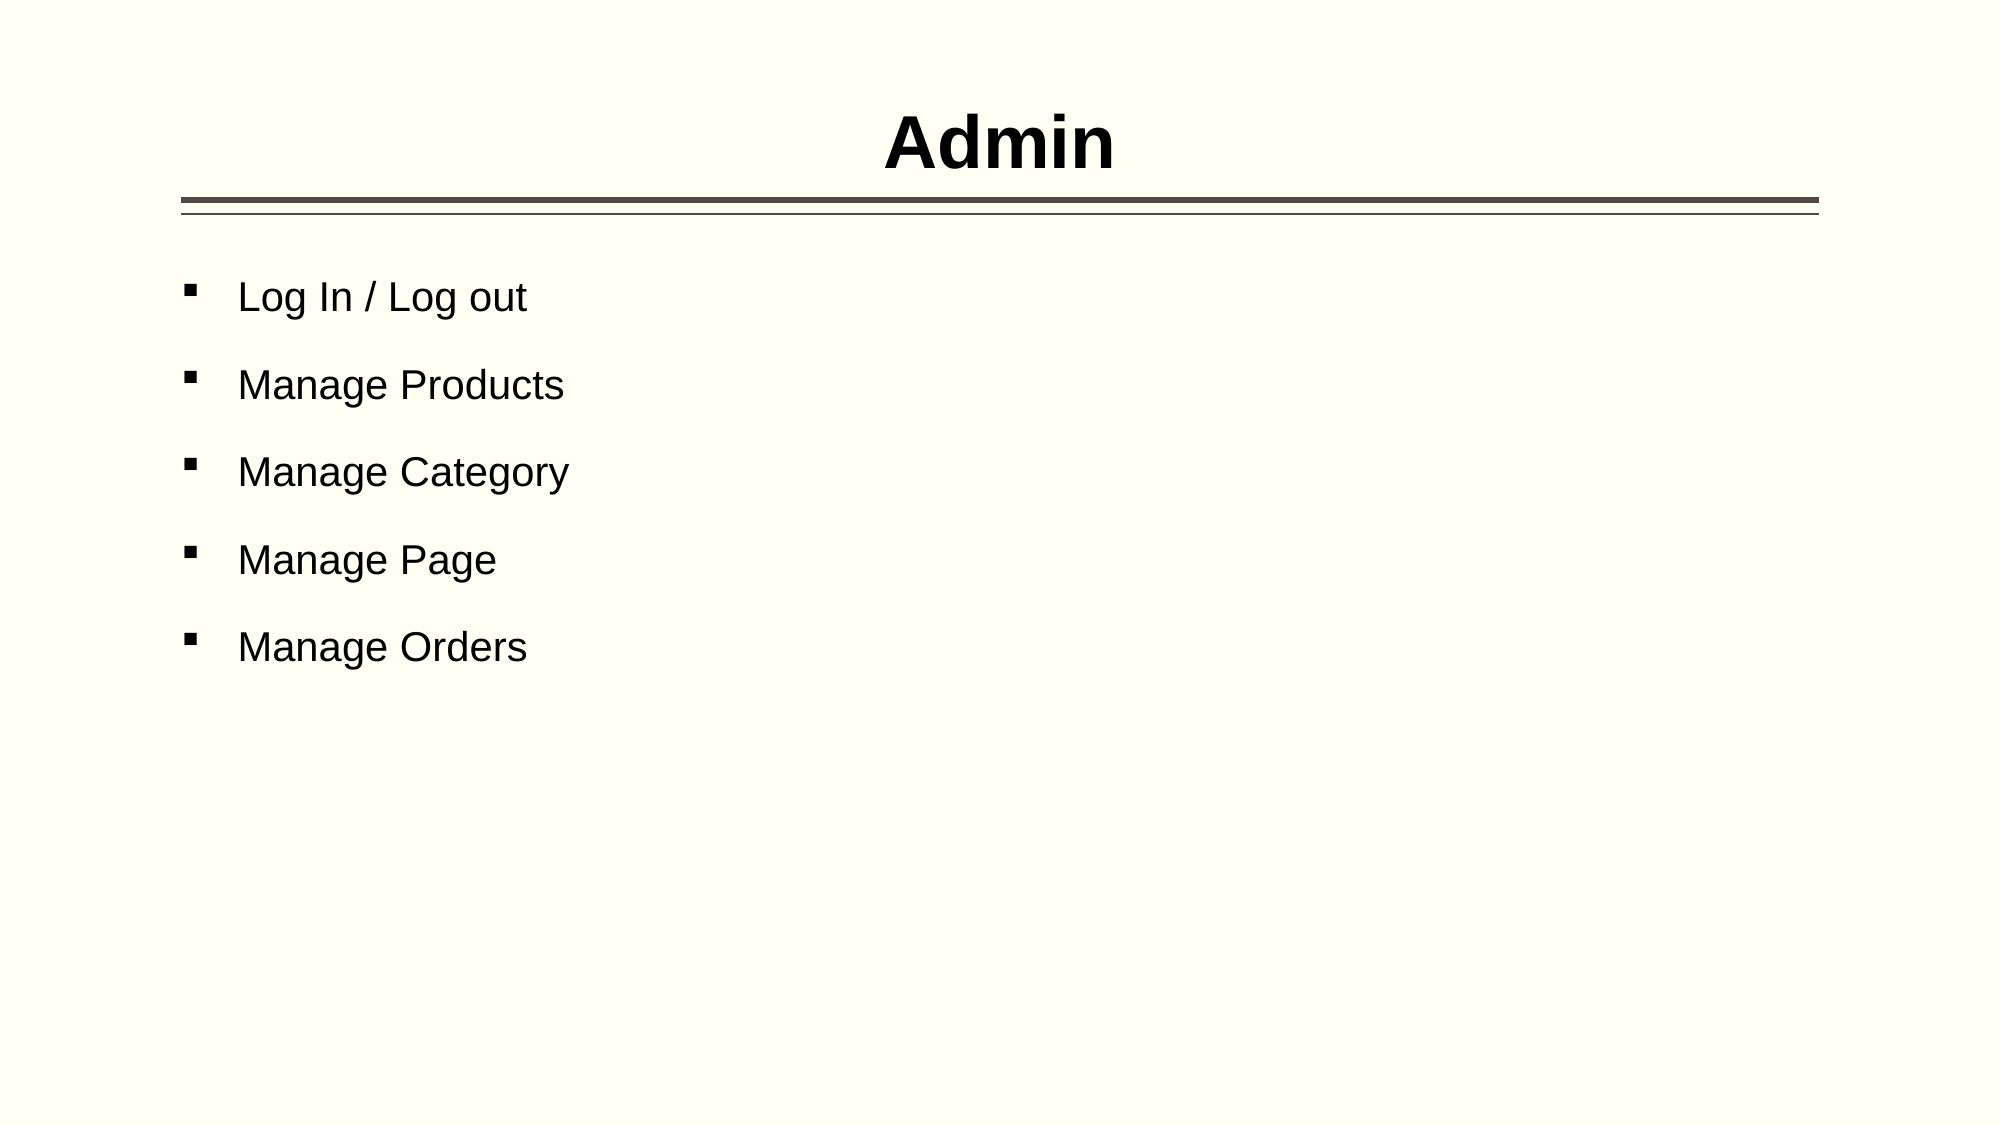

# Admin
Log In / Log out
Manage Products
Manage Category
Manage Page
Manage Orders